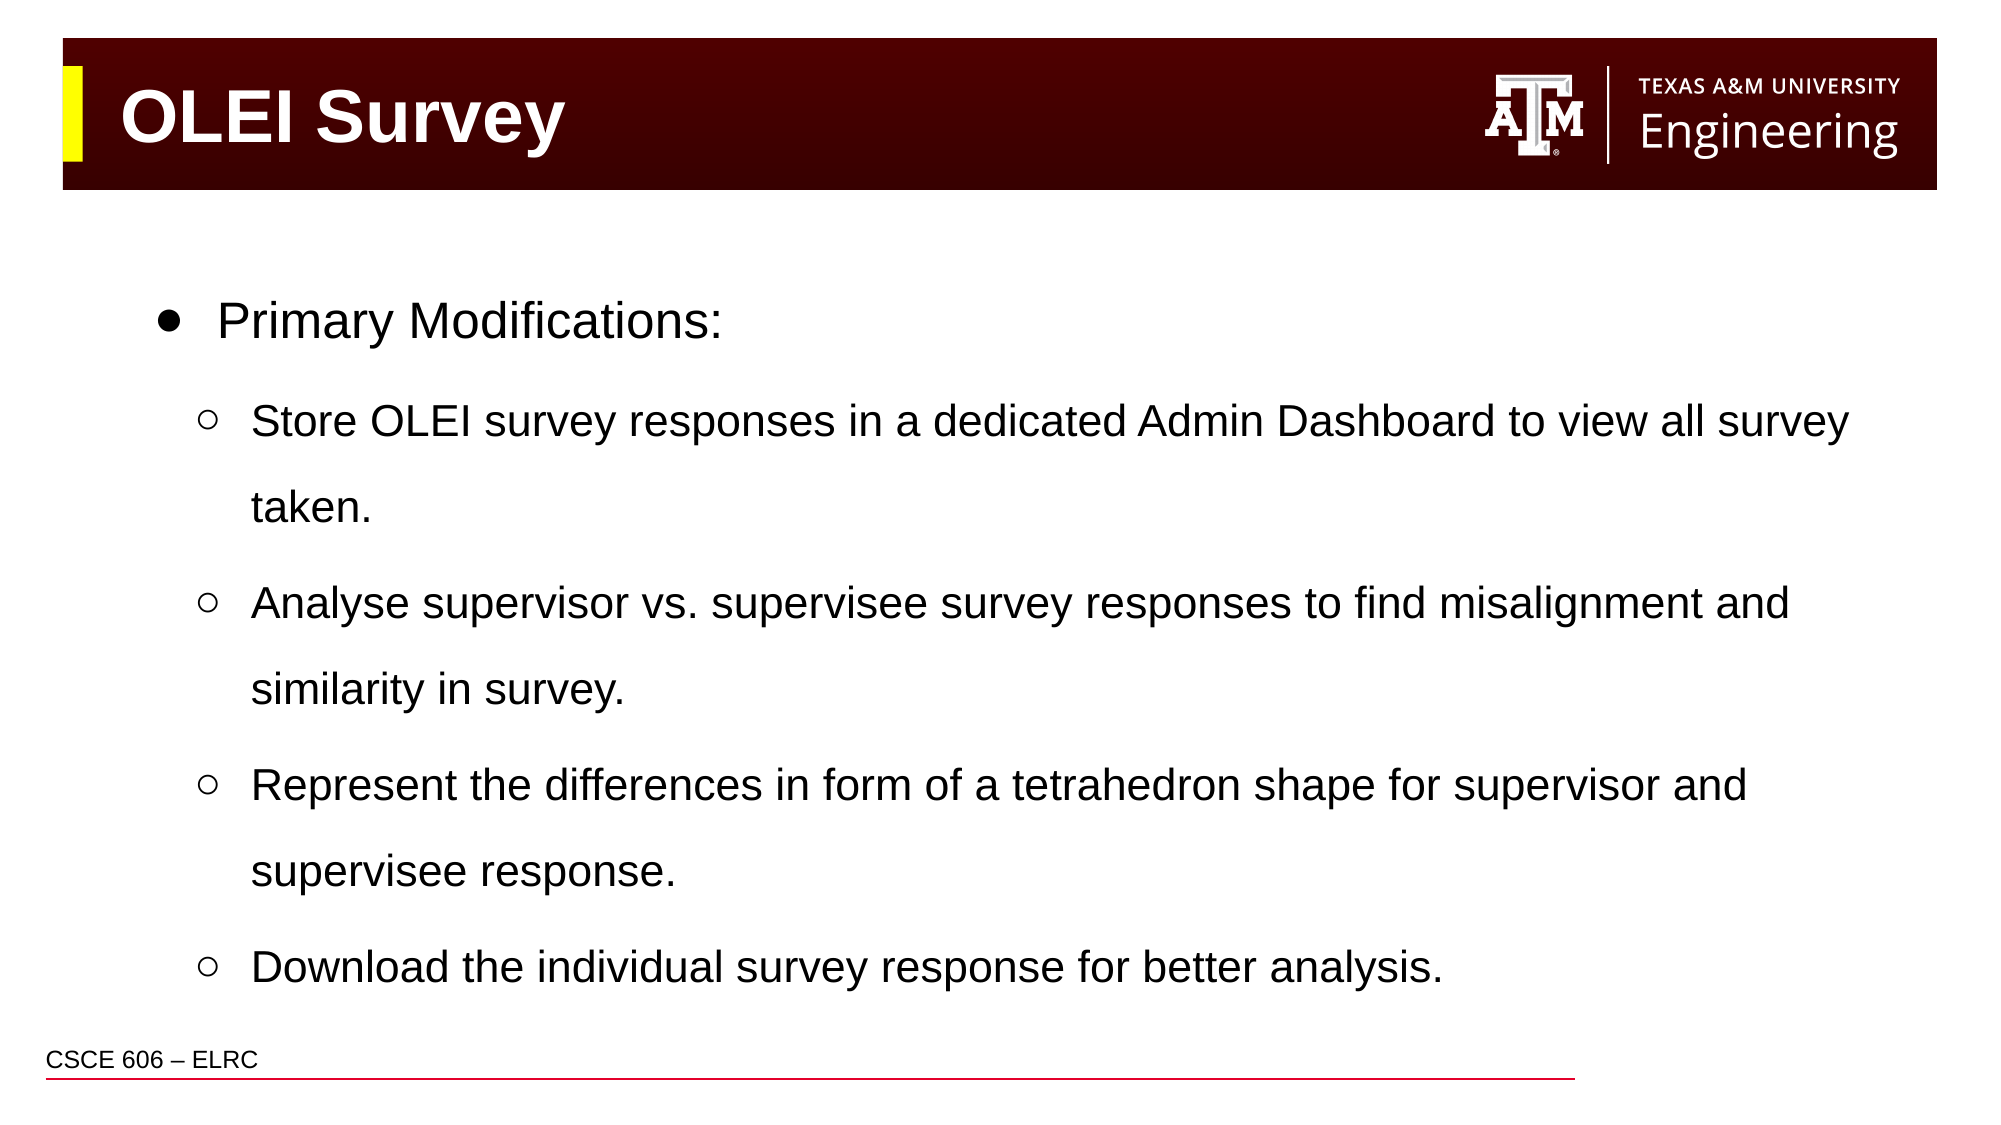

# OLEI Survey
Primary Modifications:
Store OLEI survey responses in a dedicated Admin Dashboard to view all survey taken.
Analyse supervisor vs. supervisee survey responses to find misalignment and similarity in survey.
Represent the differences in form of a tetrahedron shape for supervisor and supervisee response.
Download the individual survey response for better analysis.